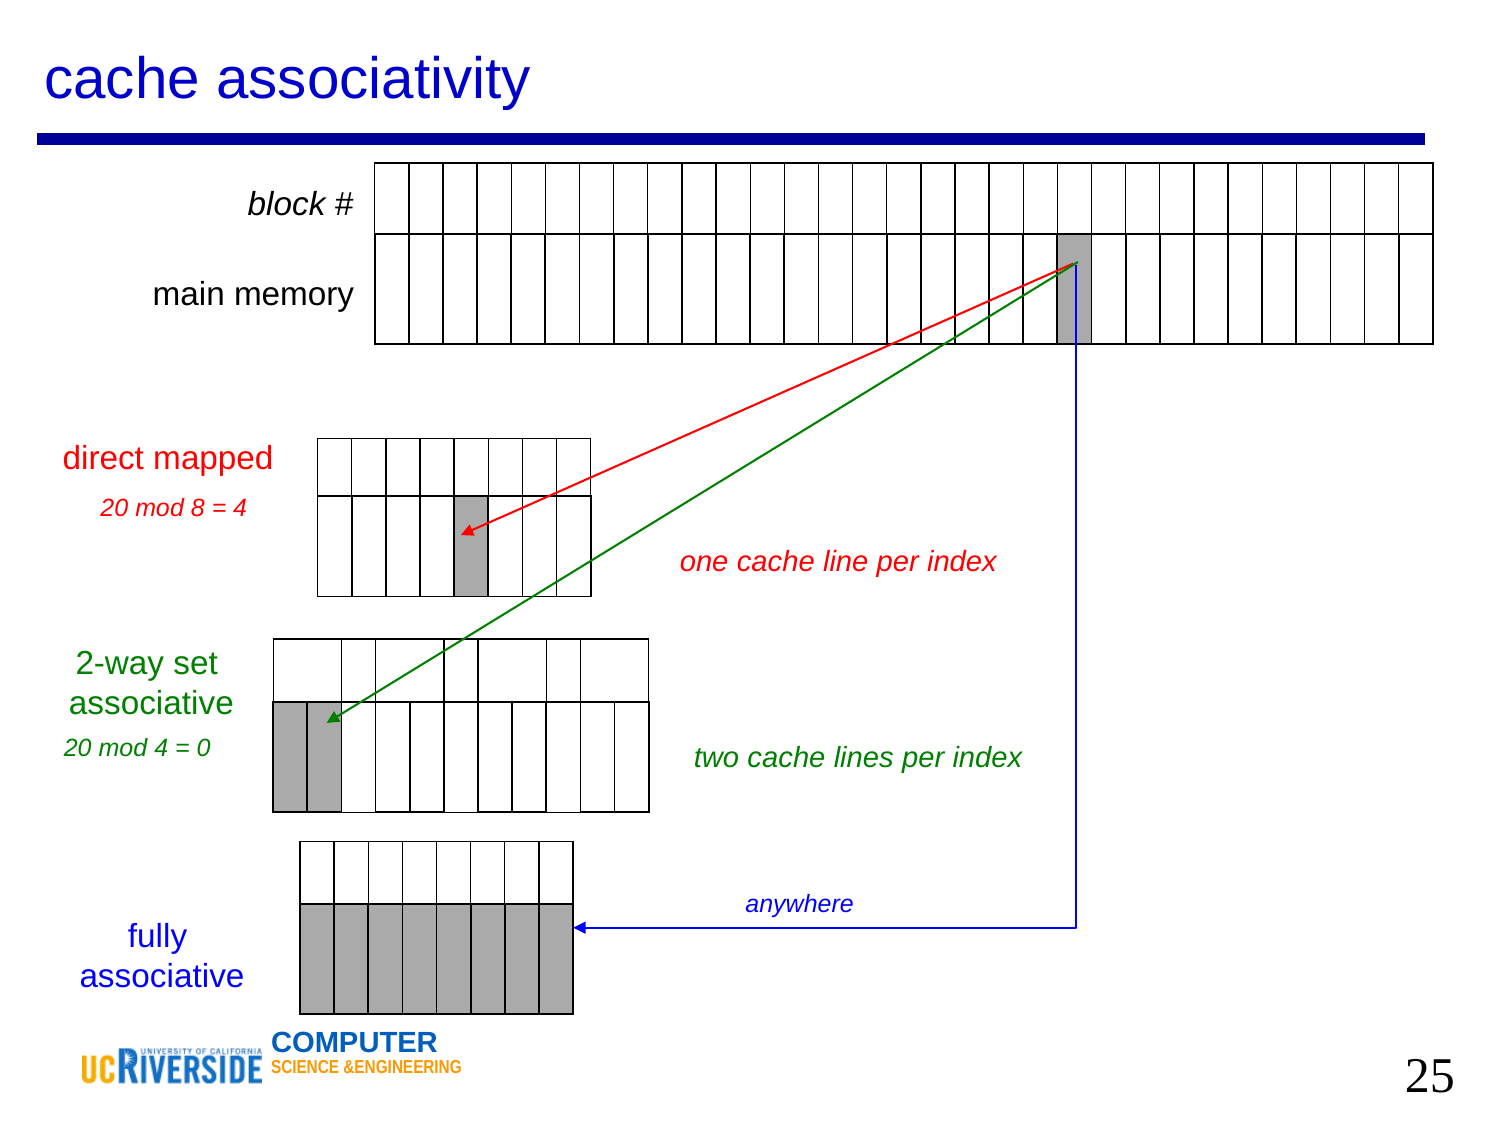

# cache associativity
| 0 | 1 | 2 | 3 | 4 | 5 | 6 | 7 | 8 | 9 | 10 | 11 | 12 | 13 | 14 | 15 | 16 | 17 | 18 | 19 | 20 | 21 | 22 | 23 | 24 | 25 | 26 | 27 | 28 | 29 | 30 |
| --- | --- | --- | --- | --- | --- | --- | --- | --- | --- | --- | --- | --- | --- | --- | --- | --- | --- | --- | --- | --- | --- | --- | --- | --- | --- | --- | --- | --- | --- | --- |
|  |  |  |  |  |  |  |  |  |  |  |  |  |  |  |  |  |  |  |  |  |  |  |  |  |  |  |  |  |  |  |
block #
main memory

direct mapped
| 0 | 1 | 2 | 3 | 4 | 5 | 6 | 7 |
| --- | --- | --- | --- | --- | --- | --- | --- |
|  |  |  |  |  |  |  |  |
20 mod 8 = 4
one cache line per index
2-way set
associative
| 0 |  |  | 1 |  |  | 2 |  |  | 3 |  |
| --- | --- | --- | --- | --- | --- | --- | --- | --- | --- | --- |
|  |  |  |  |  |  |  |  |  |  |  |
20 mod 4 = 0
two cache lines per index
| 0 | 1 | 2 | 3 | 4 | 5 | 6 | 7 |
| --- | --- | --- | --- | --- | --- | --- | --- |
|  |  |  |  |  |  |  |  |
anywhere
fully
associative
25